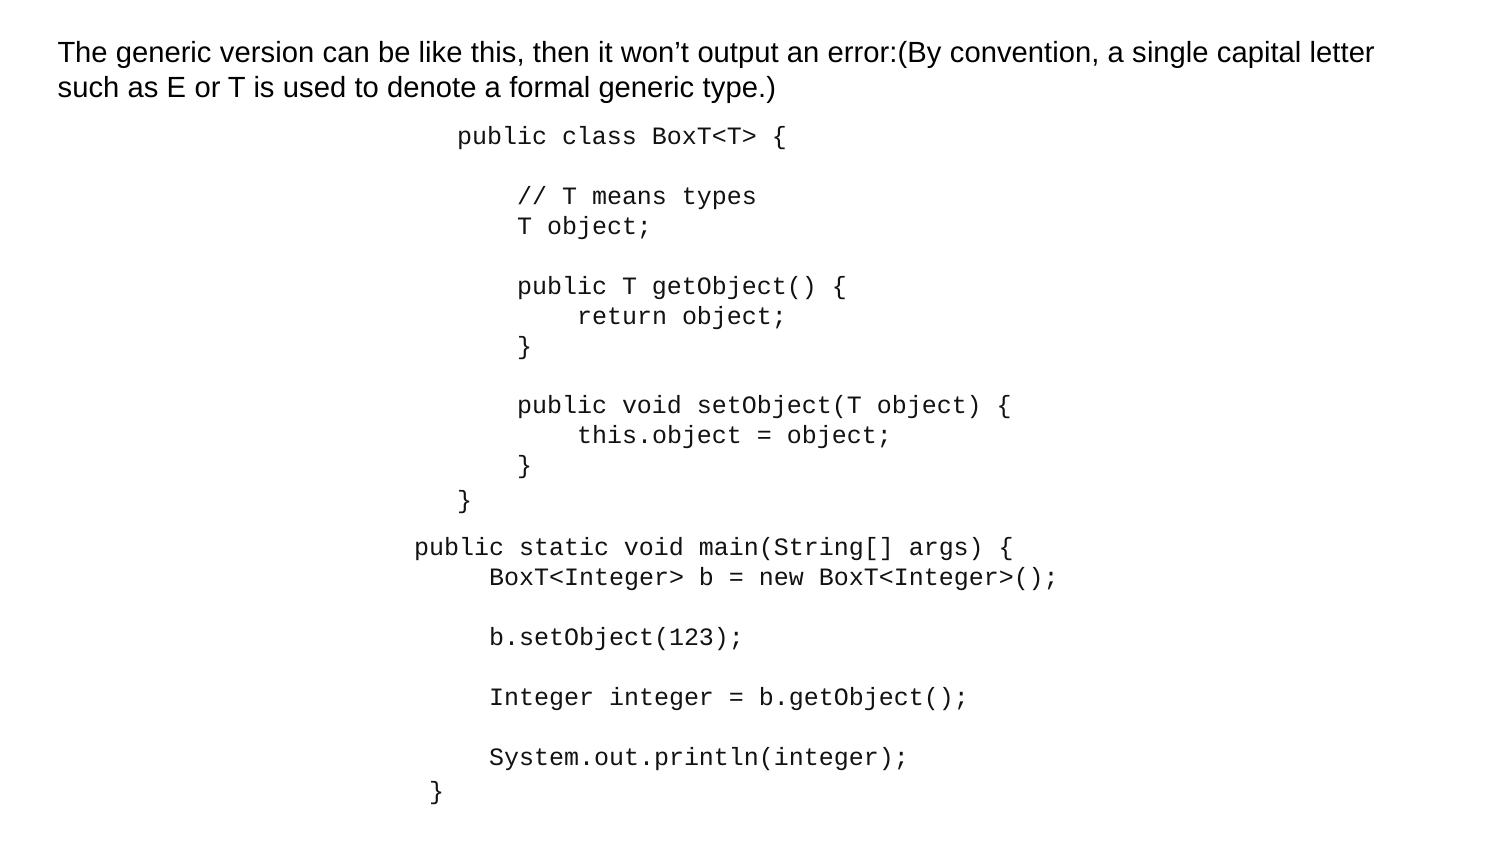

The generic version can be like this, then it won’t output an error:(By convention, a single capital letter such as E or T is used to denote a formal generic type.)
public class BoxT<T> {

    // T means types
    T object;

    public T getObject() {
        return object;
    }

    public void setObject(T object) {
        this.object = object;
    }
}
   public static void main(String[] args) {
        BoxT<Integer> b = new BoxT<Integer>();

        b.setObject(123);

        Integer integer = b.getObject();

        System.out.println(integer);
    }